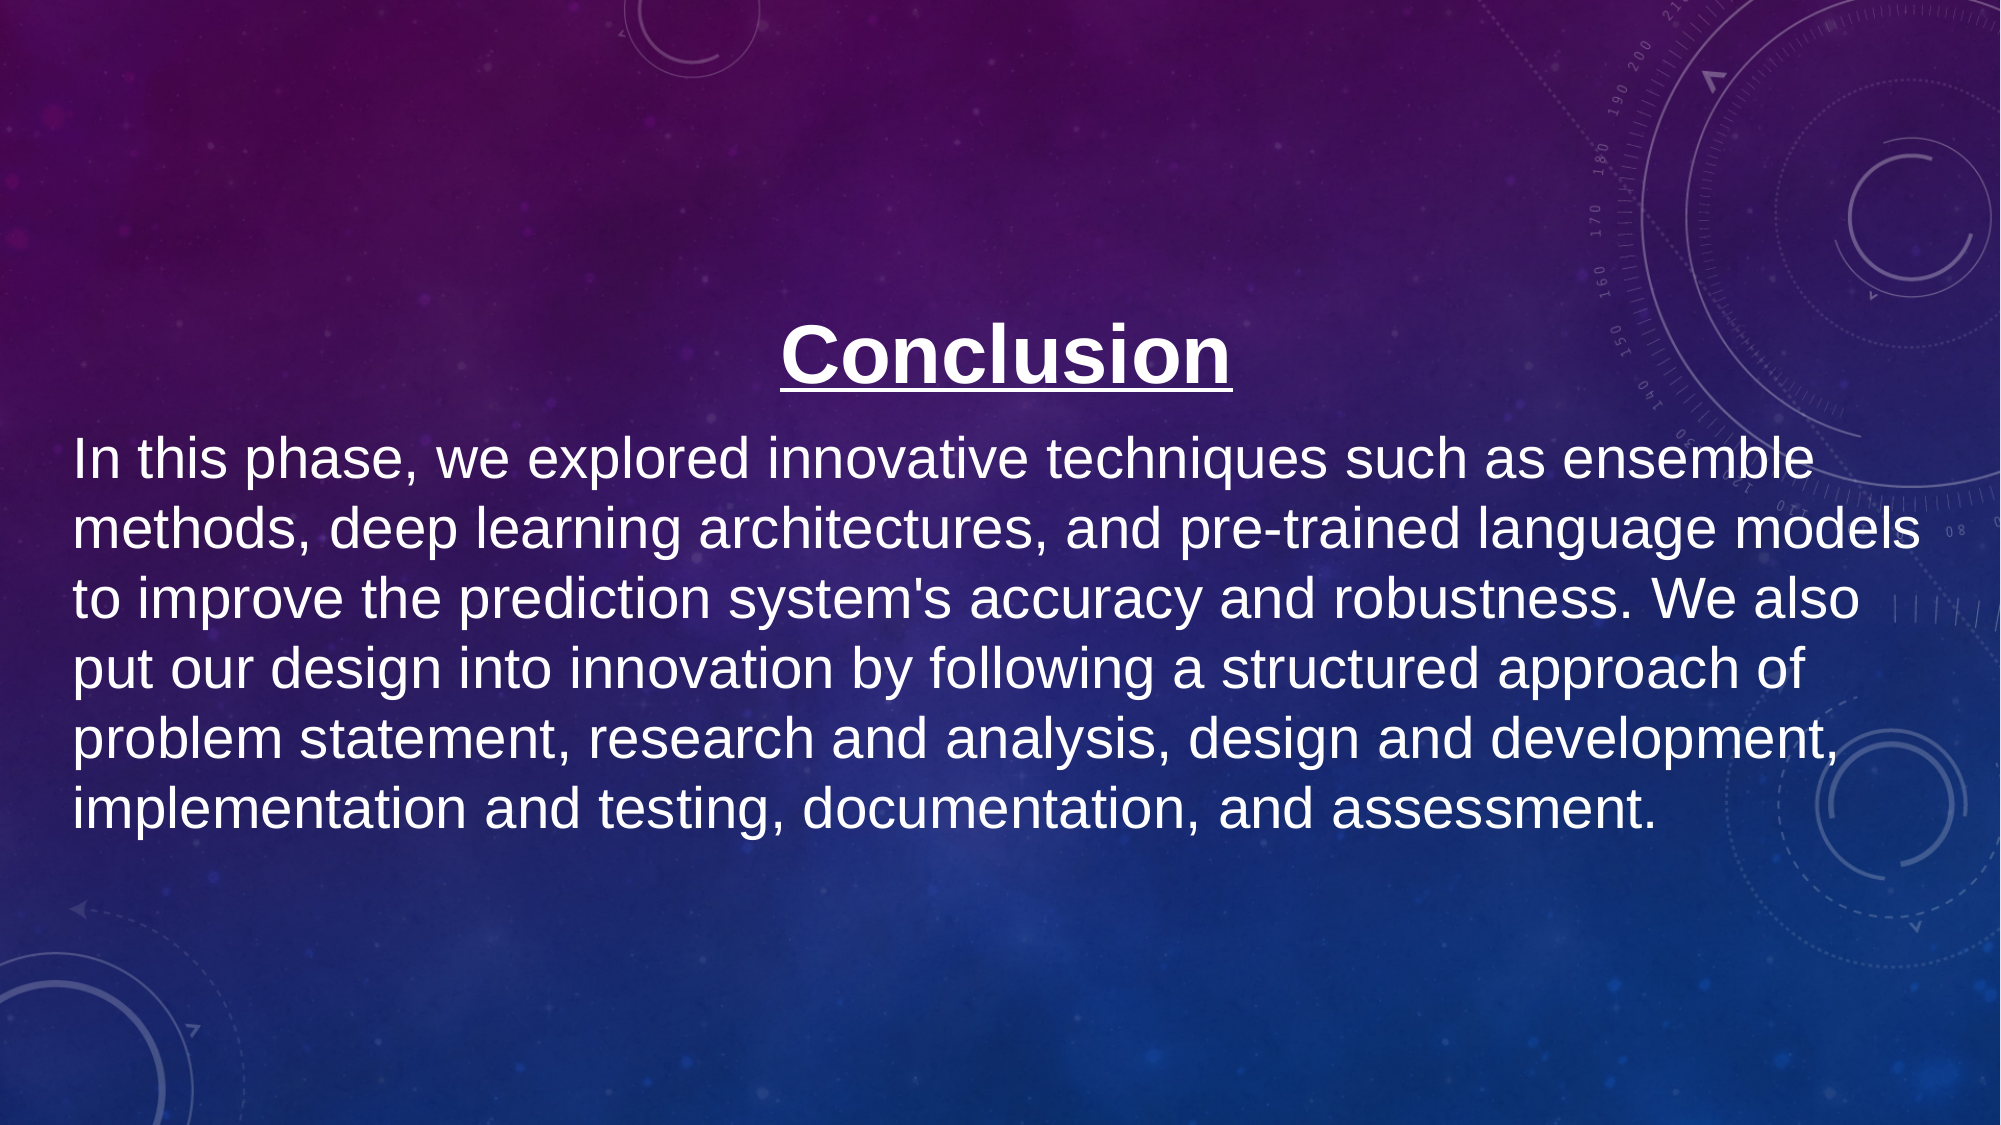

Conclusion
In this phase, we explored innovative techniques such as ensemble methods, deep learning architectures, and pre-trained language models to improve the prediction system's accuracy and robustness. We also put our design into innovation by following a structured approach of problem statement, research and analysis, design and development, implementation and testing, documentation, and assessment.